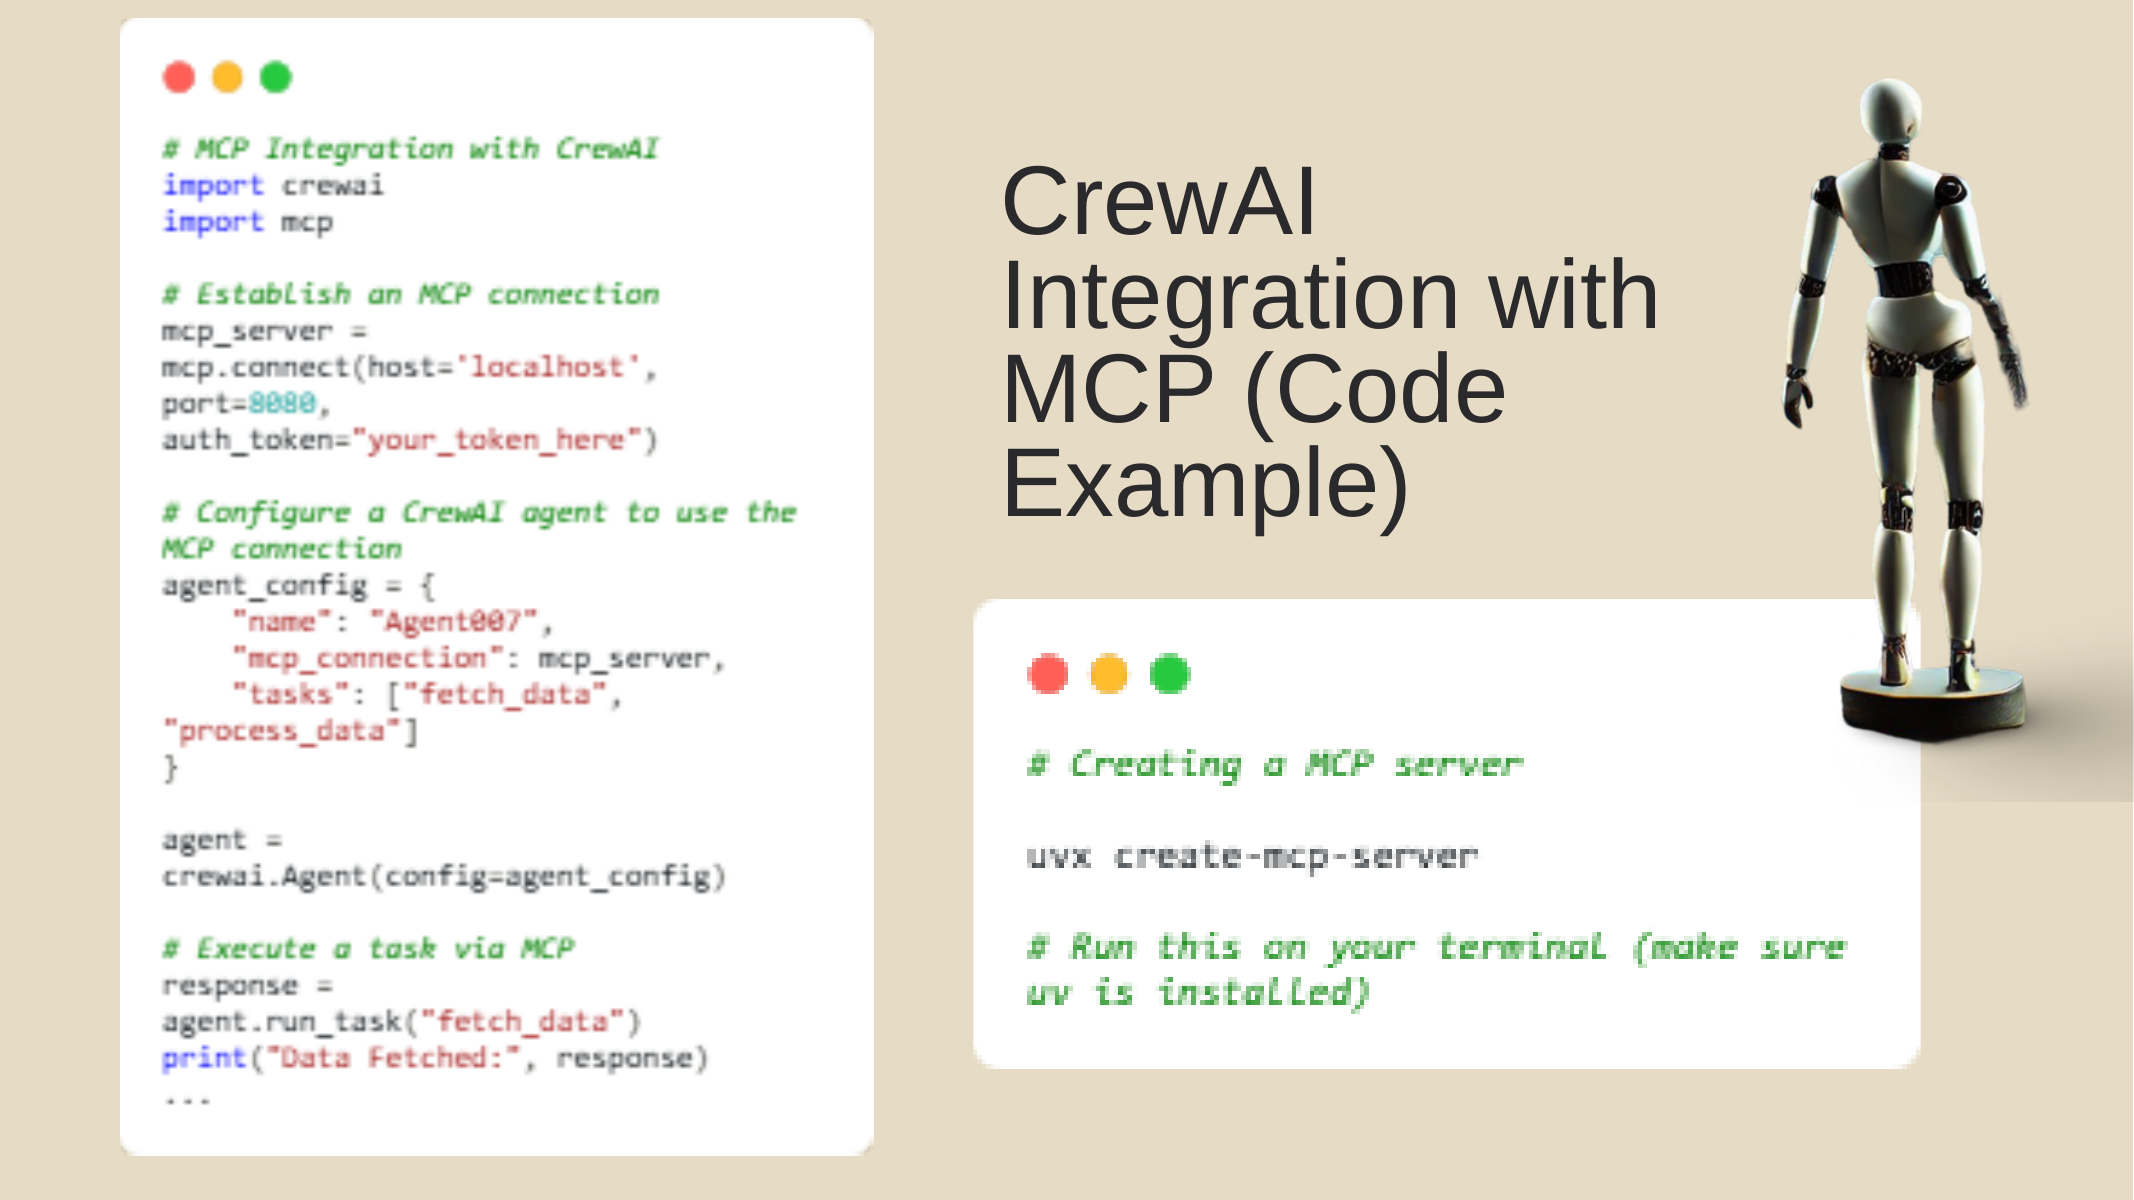

CrewAI Integration with MCP (Code Example)

Use a descriptive line that hypes your event, product, or service. A short and relevant quote works, too!